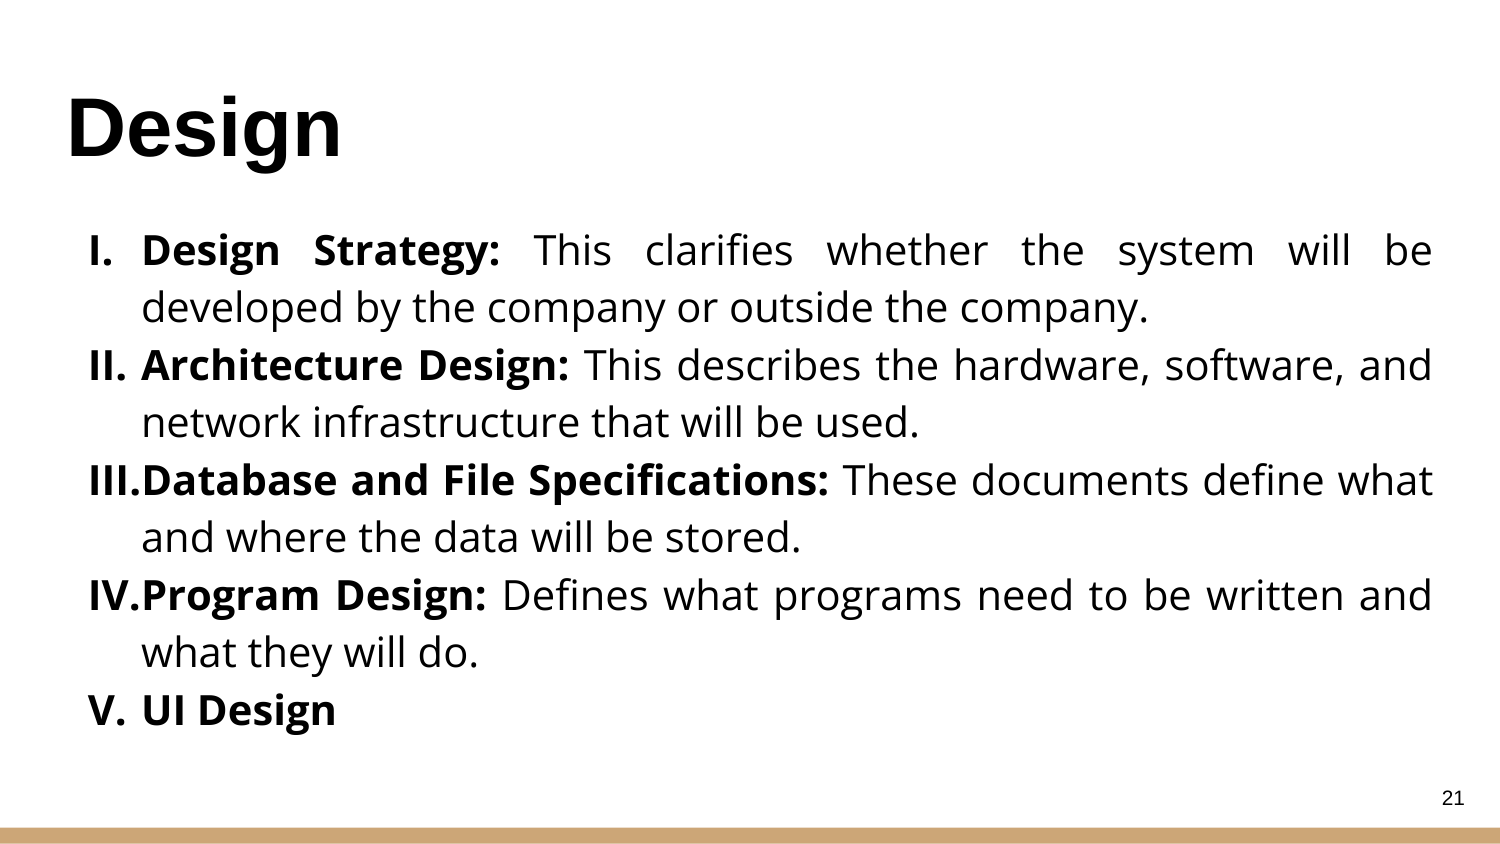

# Design
Design Strategy: This clarifies whether the system will be developed by the company or outside the company.
Architecture Design: This describes the hardware, software, and network infrastructure that will be used.
Database and File Specifications: These documents define what and where the data will be stored.
Program Design: Defines what programs need to be written and what they will do.
UI Design
21